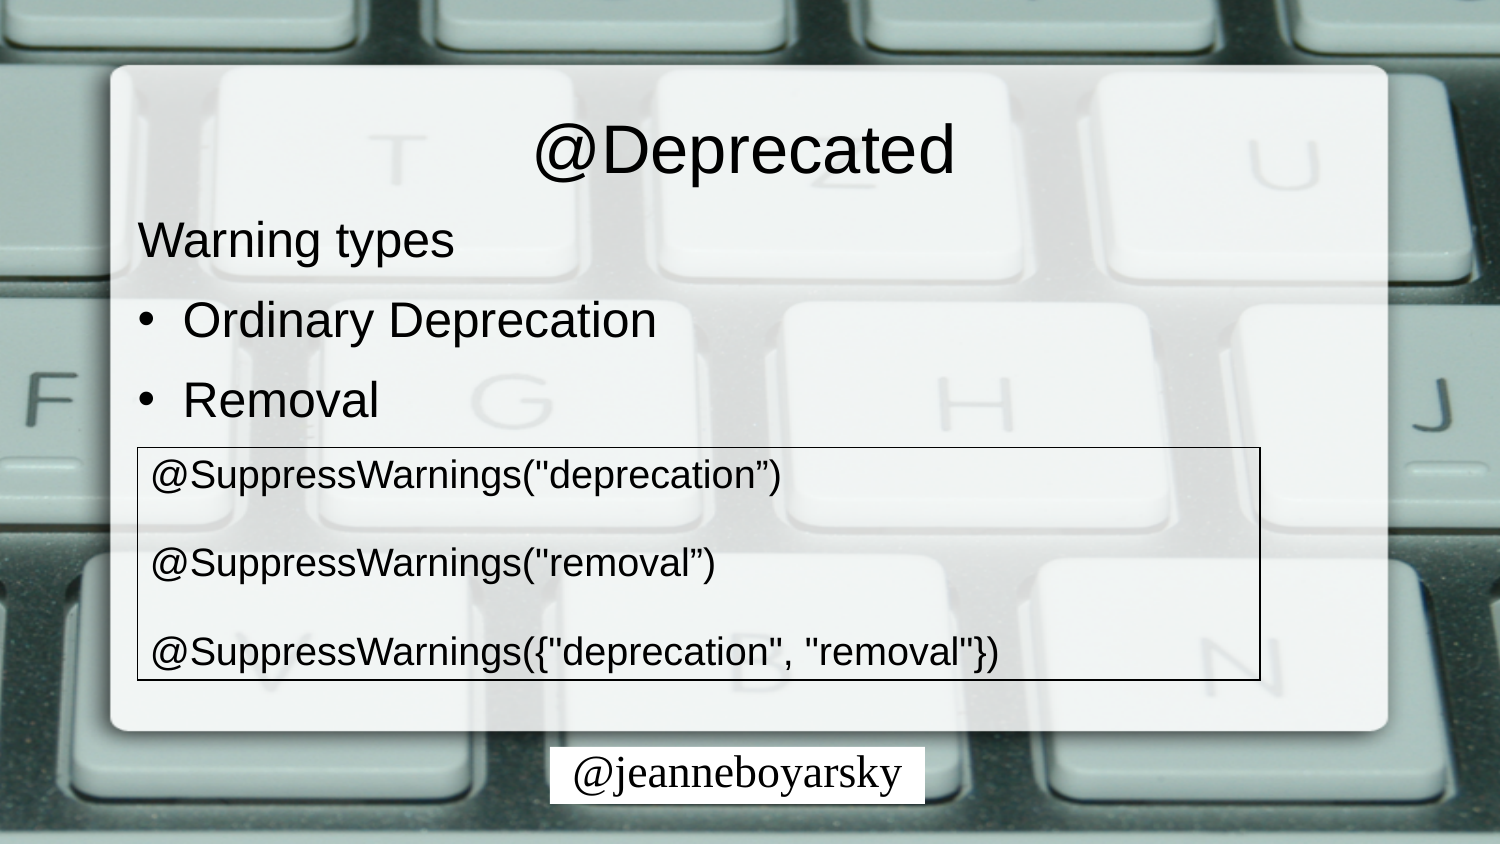

# @Deprecated
Warning types
Ordinary Deprecation
Removal
@SuppressWarnings("deprecation”)

@SuppressWarnings("removal”)

@SuppressWarnings({"deprecation", "removal"})